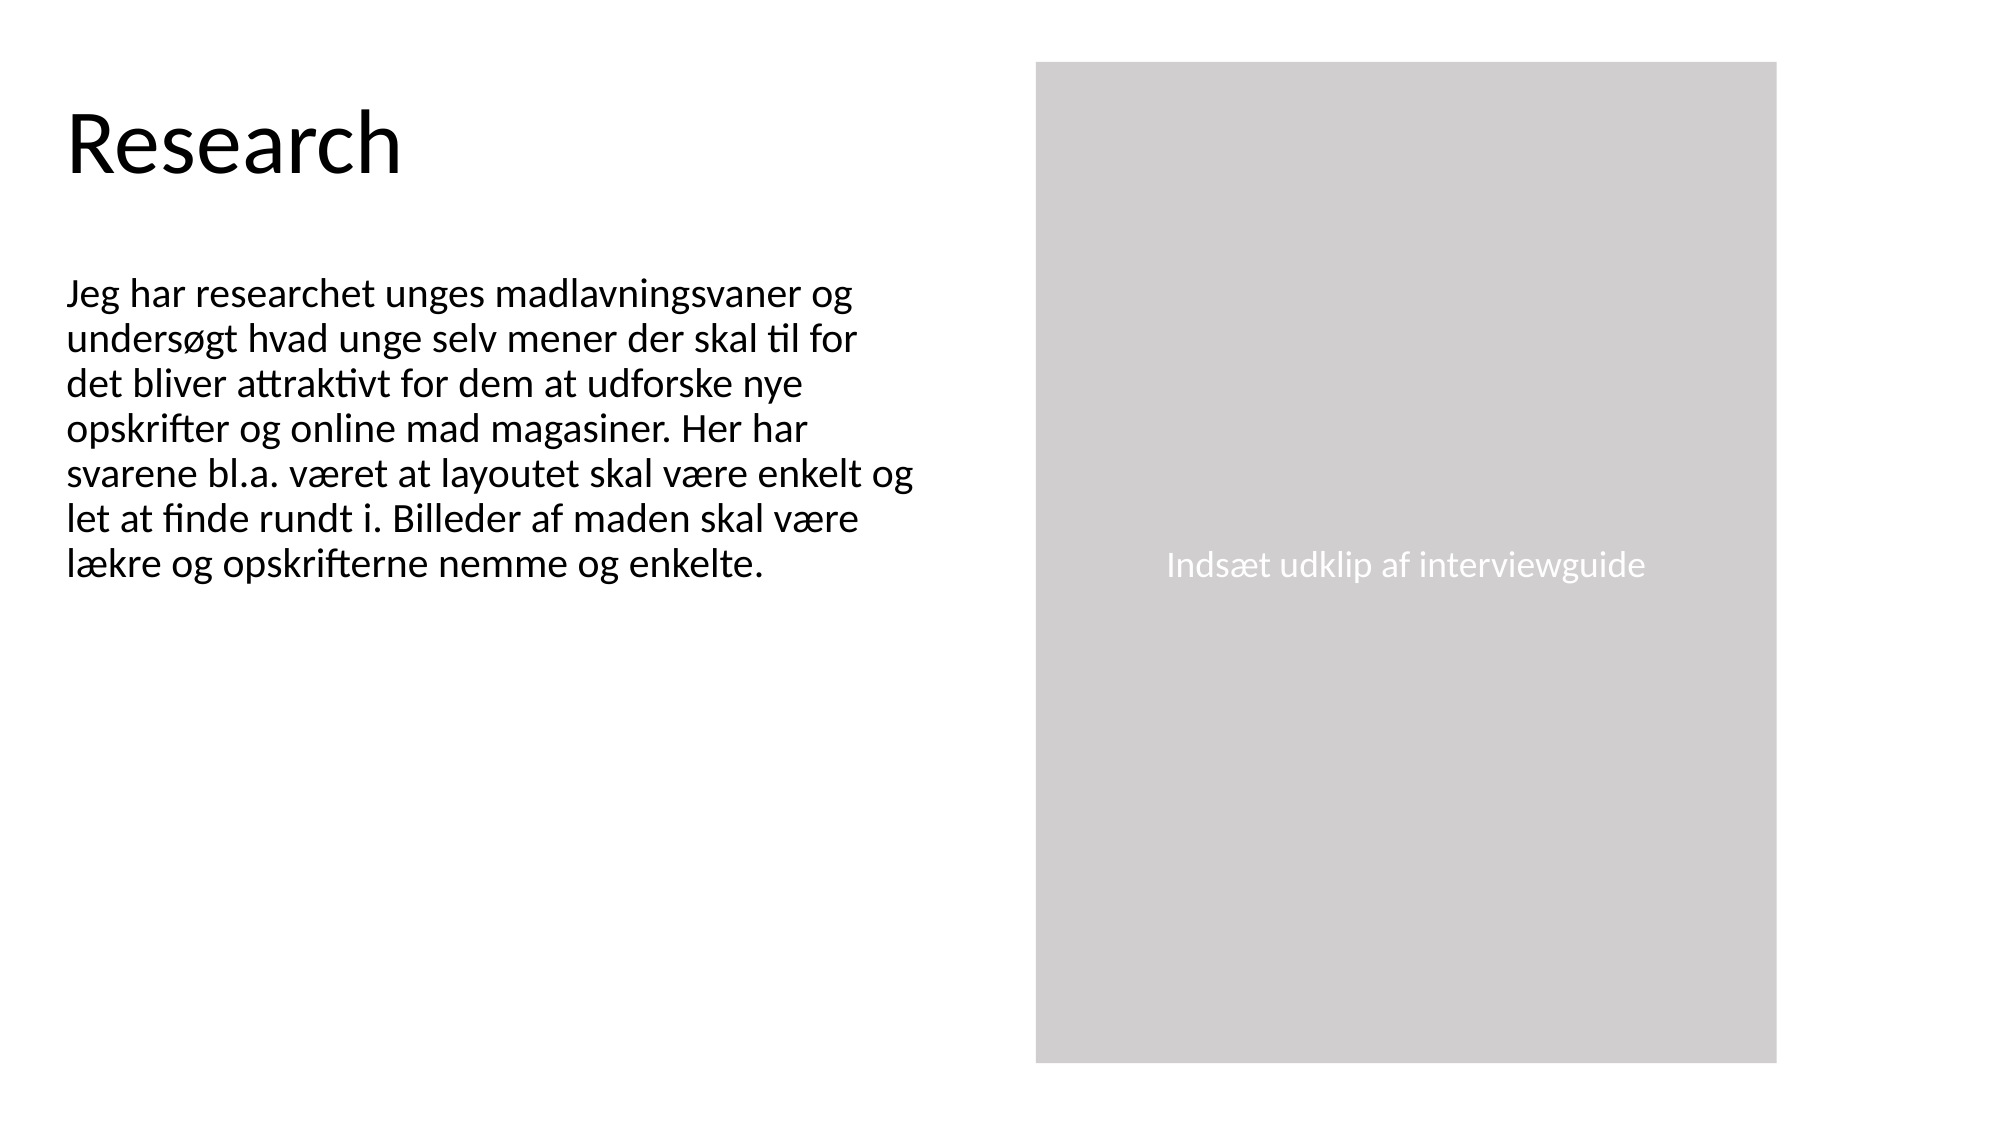

# Research
Indsæt udklip af interviewguide
Jeg har researchet unges madlavningsvaner og undersøgt hvad unge selv mener der skal til for det bliver attraktivt for dem at udforske nye opskrifter og online mad magasiner. Her har svarene bl.a. været at layoutet skal være enkelt og let at finde rundt i. Billeder af maden skal være lækre og opskrifterne nemme og enkelte.